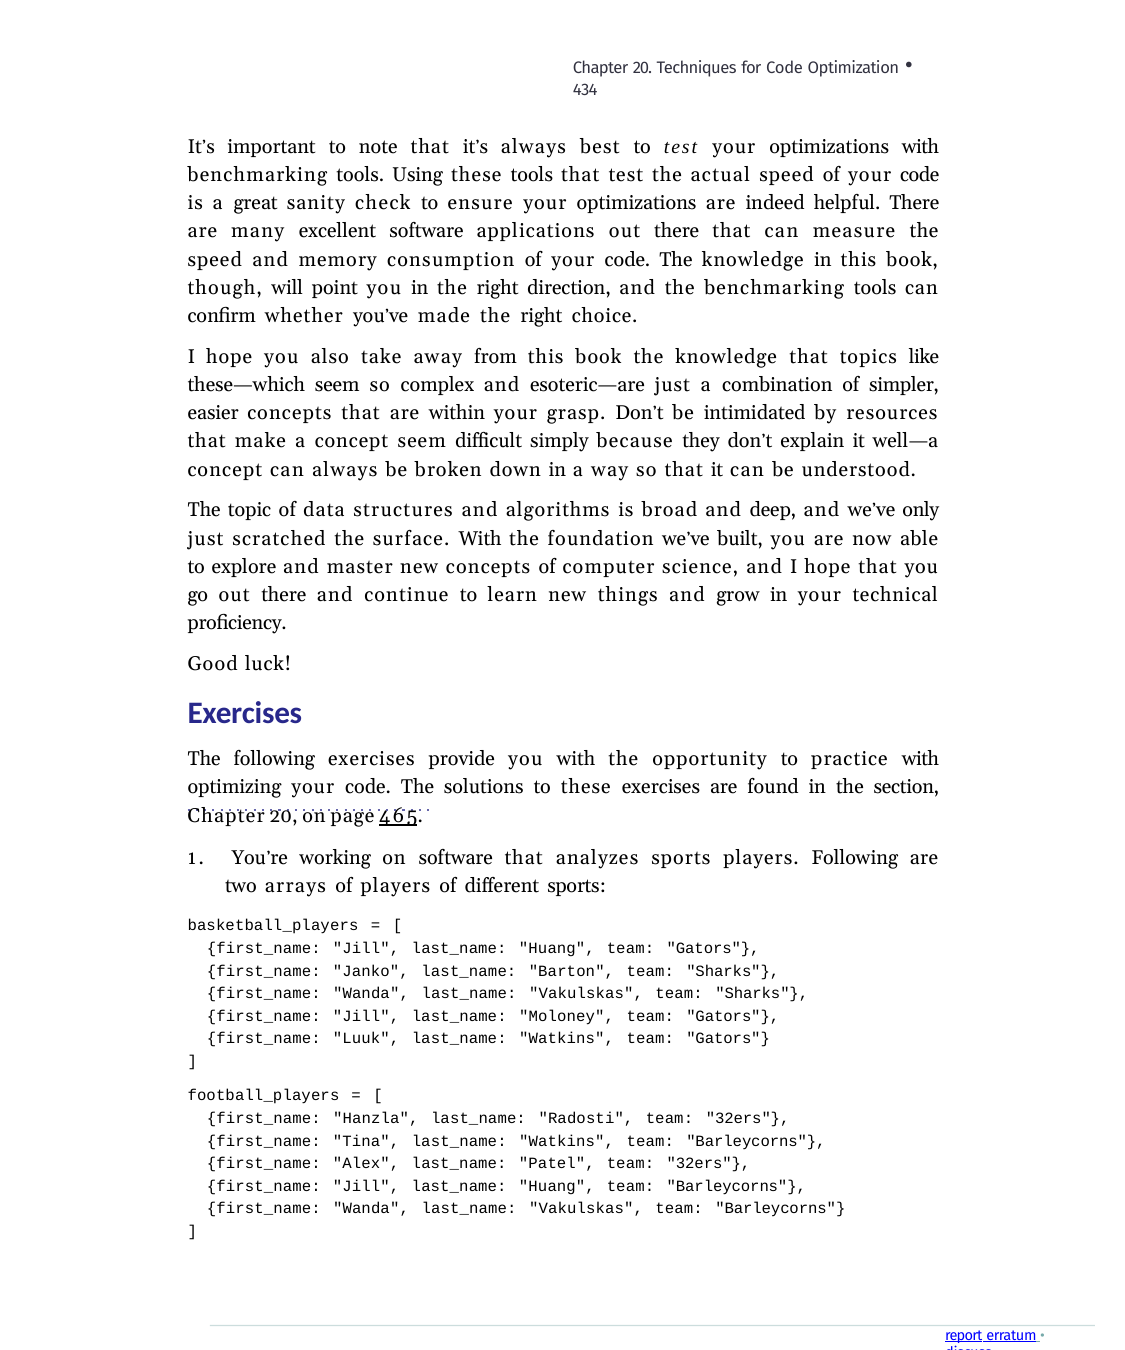

Chapter 20. Techniques for Code Optimization • 434

It’s important to note that it’s always best to test your optimizations with benchmarking tools. Using these tools that test the actual speed of your code is a great sanity check to ensure your optimizations are indeed helpful. There are many excellent software applications out there that can measure the speed and memory consumption of your code. The knowledge in this book, though, will point you in the right direction, and the benchmarking tools can confirm whether you’ve made the right choice.
I hope you also take away from this book the knowledge that topics like these—which seem so complex and esoteric—are just a combination of simpler, easier concepts that are within your grasp. Don’t be intimidated by resources that make a concept seem difficult simply because they don’t explain it well—a concept can always be broken down in a way so that it can be understood.
The topic of data structures and algorithms is broad and deep, and we’ve only just scratched the surface. With the foundation we’ve built, you are now able to explore and master new concepts of computer science, and I hope that you go out there and continue to learn new things and grow in your technical proficiency.
Good luck!
Exercises
The following exercises provide you with the opportunity to practice with optimizing your code. The solutions to these exercises are found in the section, Chapter 20, on page 465.
1.  You’re working on software that analyzes sports players. Following are two arrays of players of different sports:
basketball_players = [
{first_name: "Jill", last_name: "Huang", team: "Gators"},
{first_name: "Janko", last_name: "Barton", team: "Sharks"},
{first_name: "Wanda", last_name: "Vakulskas", team: "Sharks"},
{first_name: "Jill", last_name: "Moloney", team: "Gators"},
{first_name: "Luuk", last_name: "Watkins", team: "Gators"}
]
football_players = [
{first_name: "Hanzla", last_name: "Radosti", team: "32ers"},
{first_name: "Tina", last_name: "Watkins", team: "Barleycorns"},
{first_name: "Alex", last_name: "Patel", team: "32ers"},
{first_name: "Jill", last_name: "Huang", team: "Barleycorns"},
{first_name: "Wanda", last_name: "Vakulskas", team: "Barleycorns"}
]

report erratum • discuss